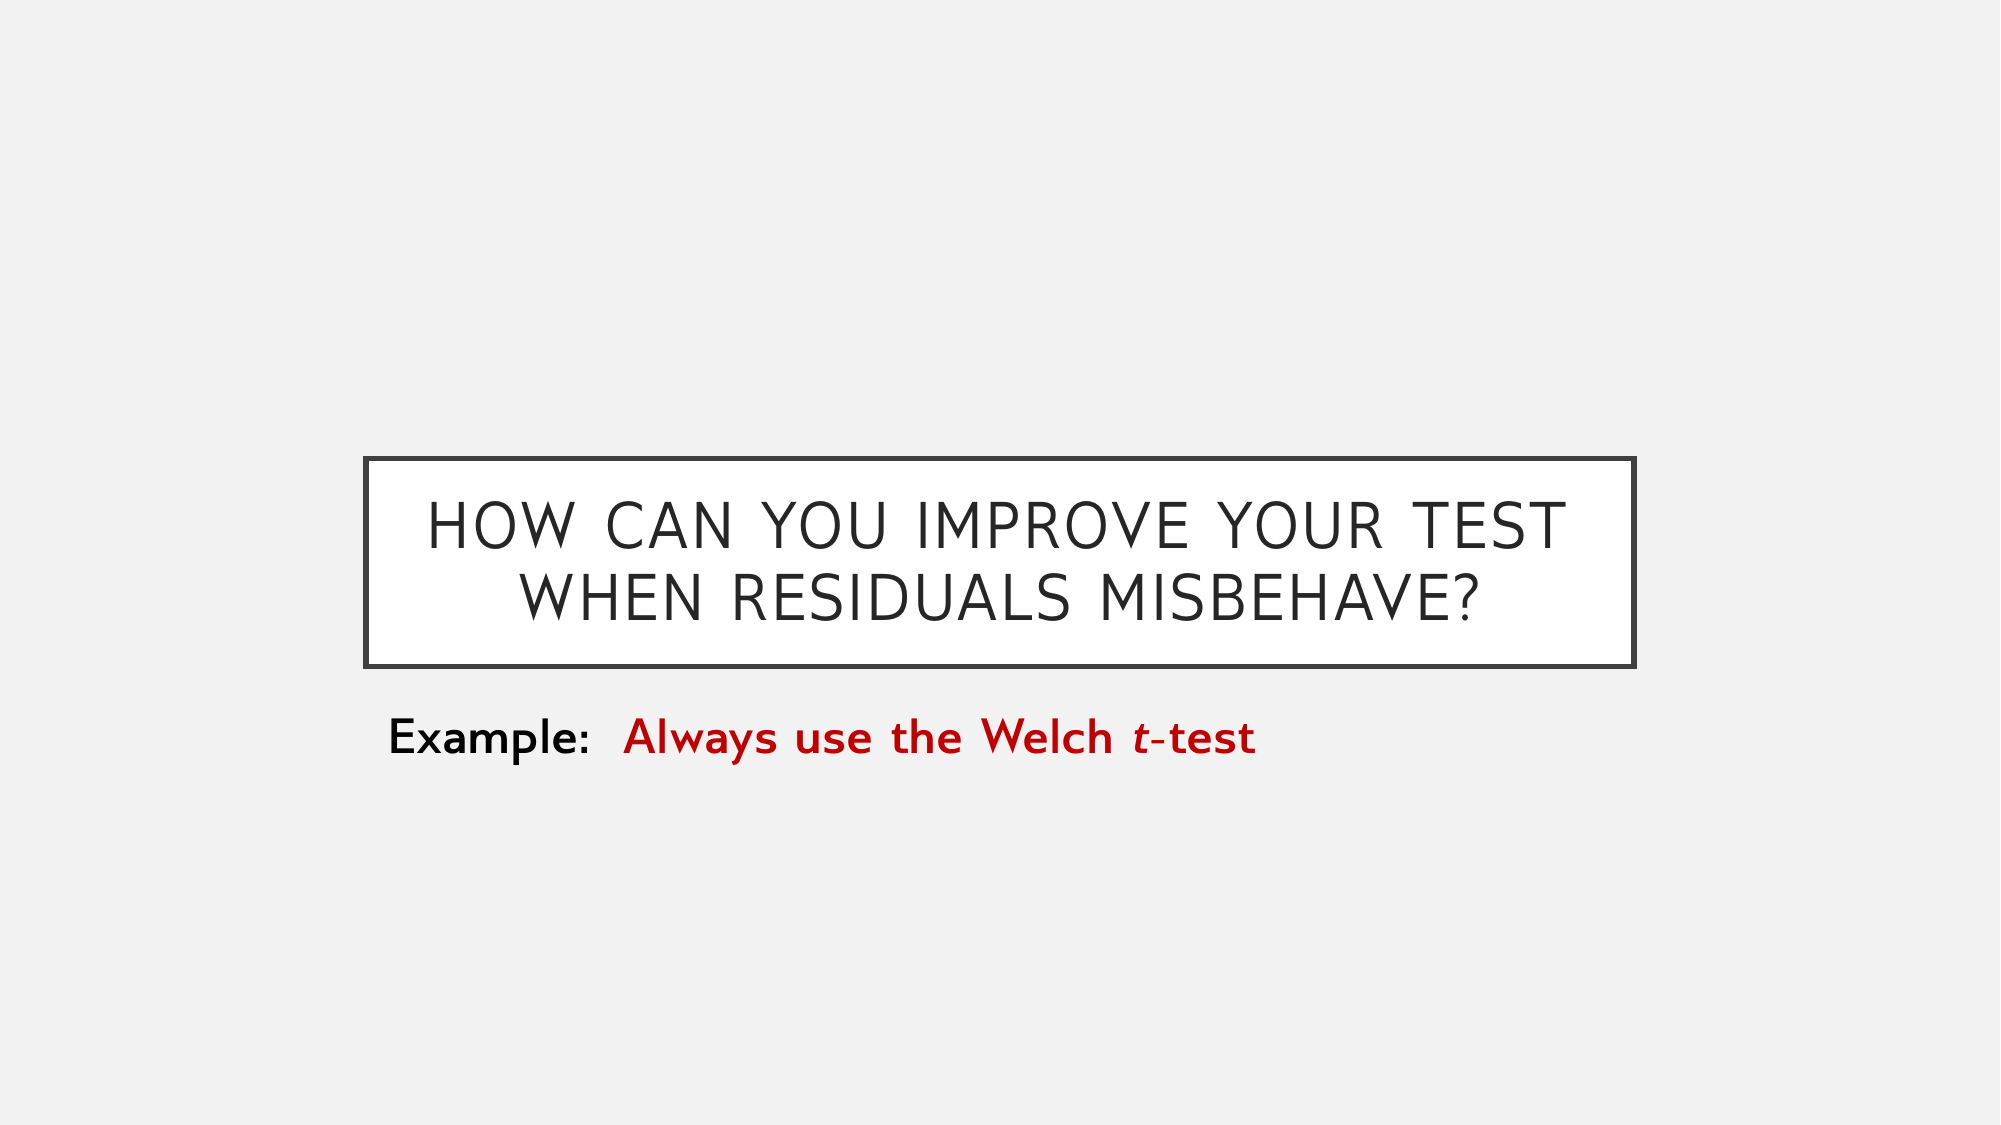

# how can you improve your test when residuals misbehave?
Example:  Always use the Welch t-test